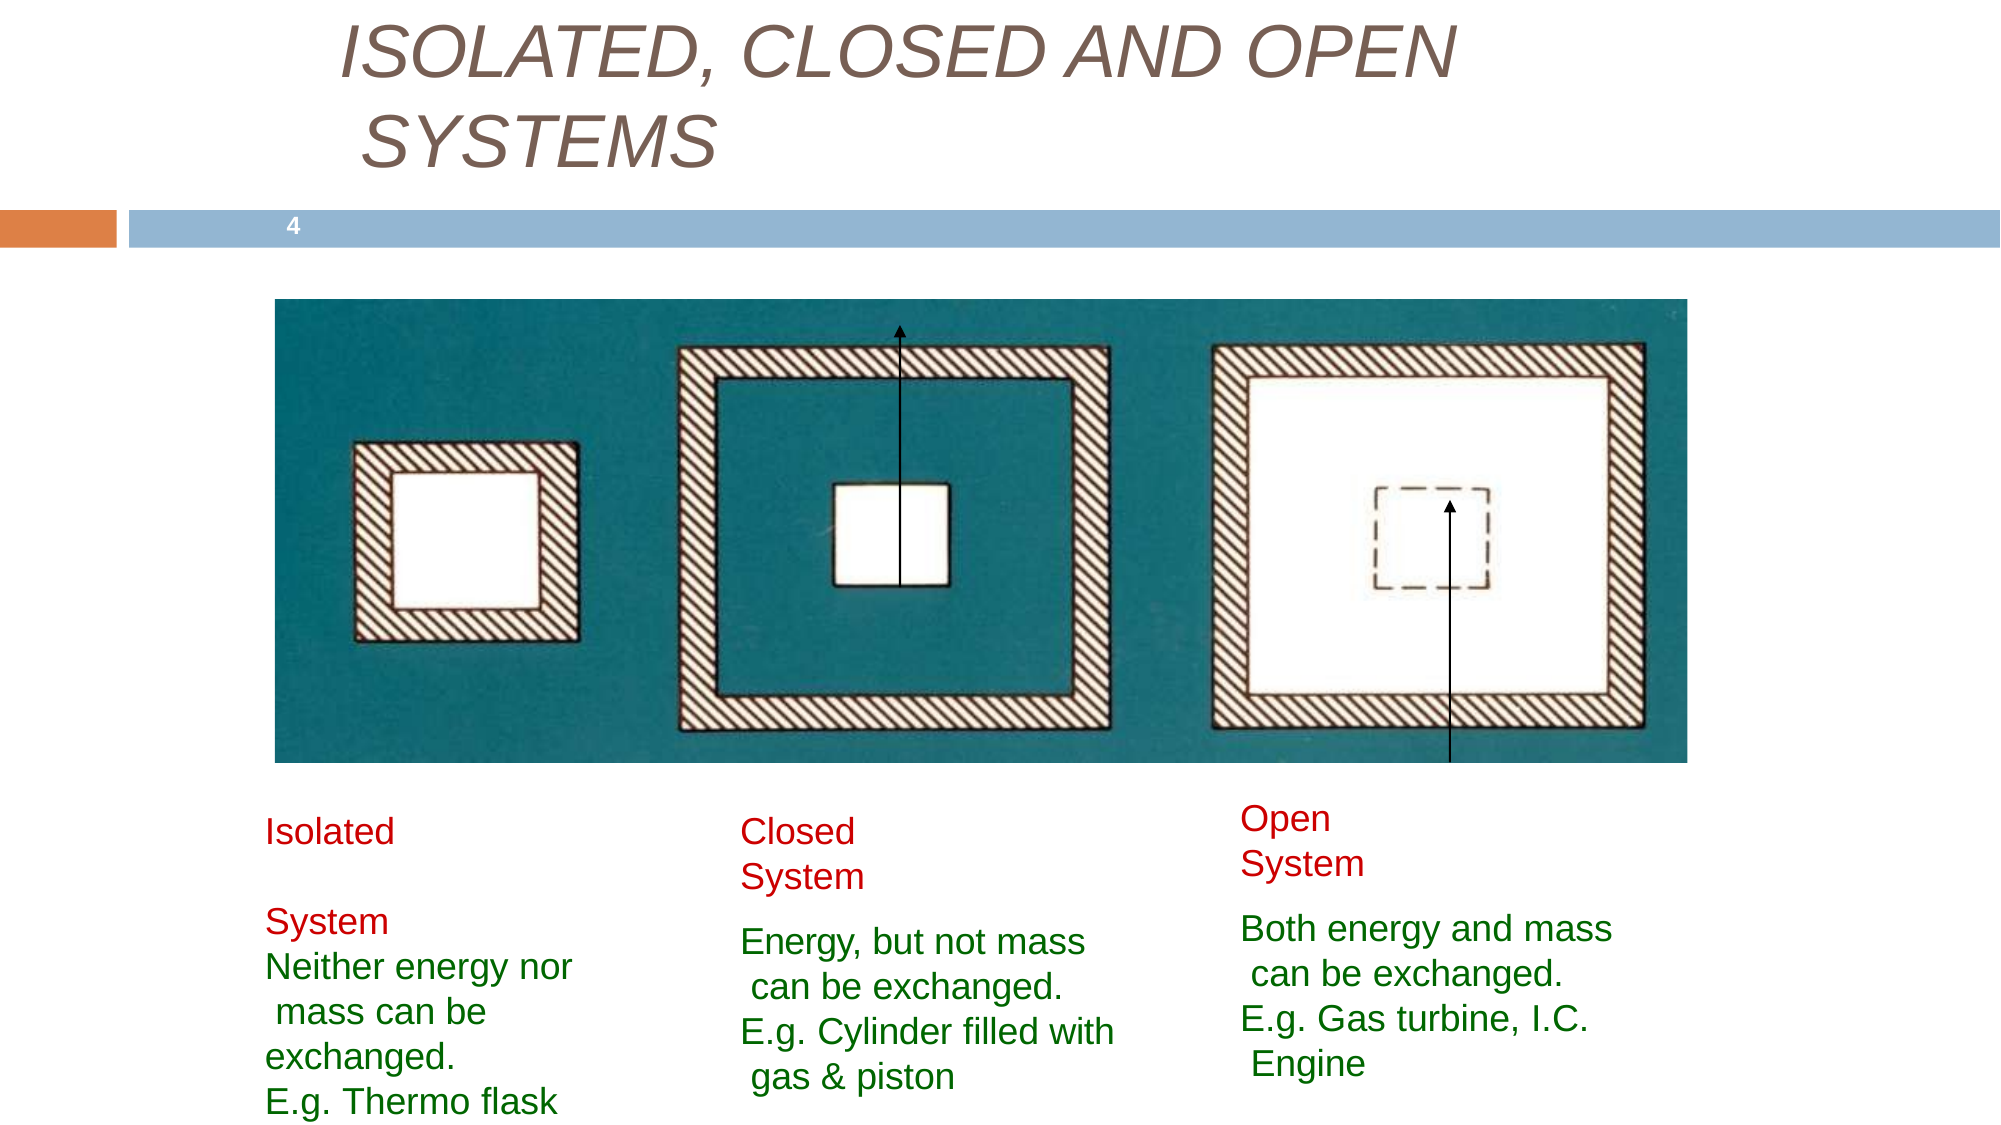

# ISOLATED, CLOSED AND OPEN  SYSTEMS
4

Open  System
Both energy and mass  can be exchanged.
E.g. Gas turbine, I.C.  Engine
Isolated  System
Neither energy nor  mass can be  exchanged.
E.g. Thermo flask
Closed  System
Energy, but not mass  can be exchanged.
E.g. Cylinder filled with  gas & piston